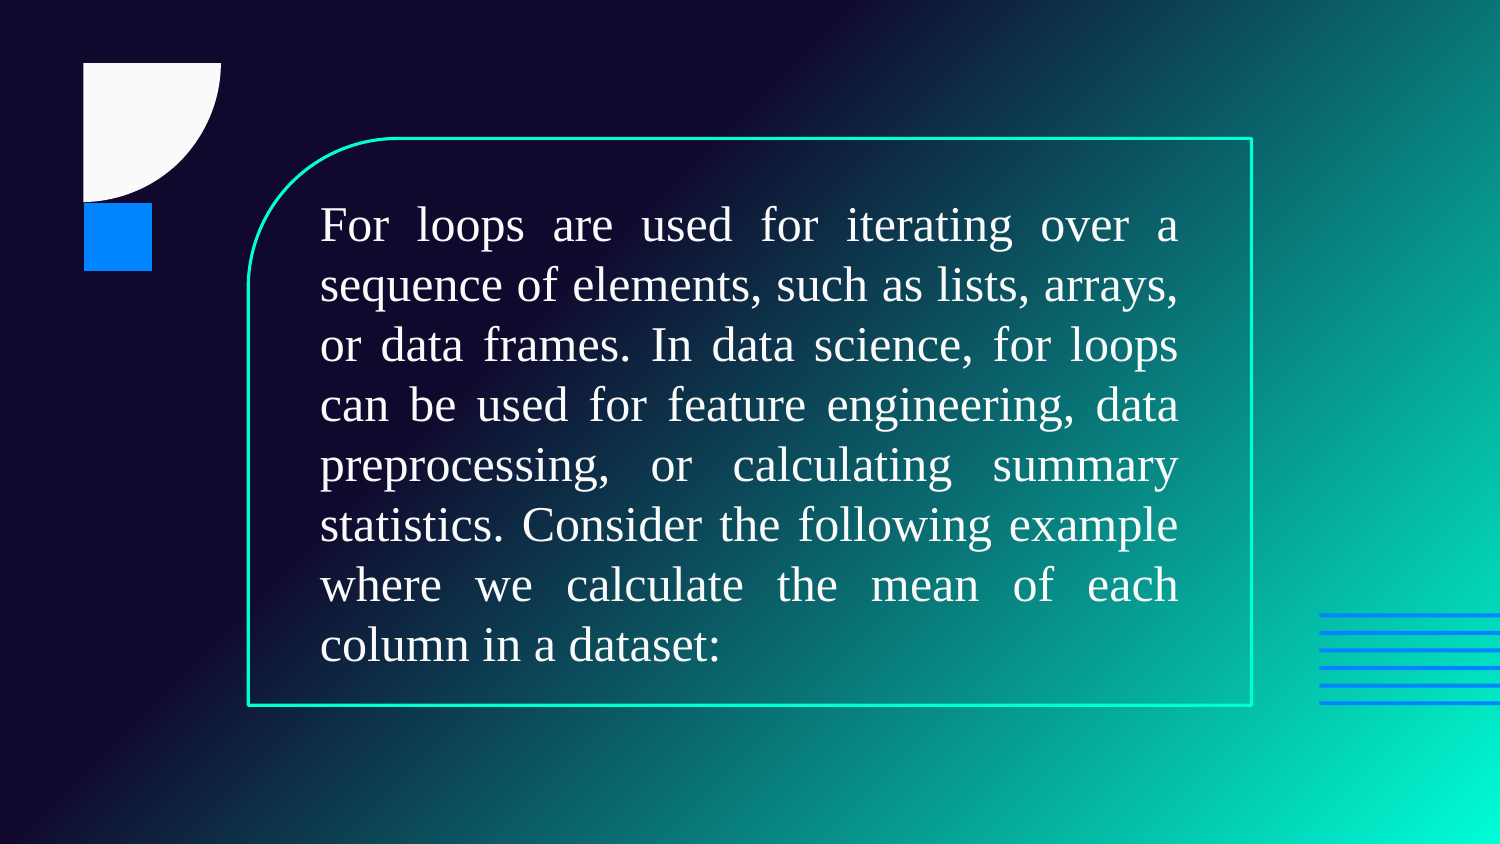

For loops are used for iterating over a sequence of elements, such as lists, arrays, or data frames. In data science, for loops can be used for feature engineering, data preprocessing, or calculating summary statistics. Consider the following example where we calculate the mean of each column in a dataset: